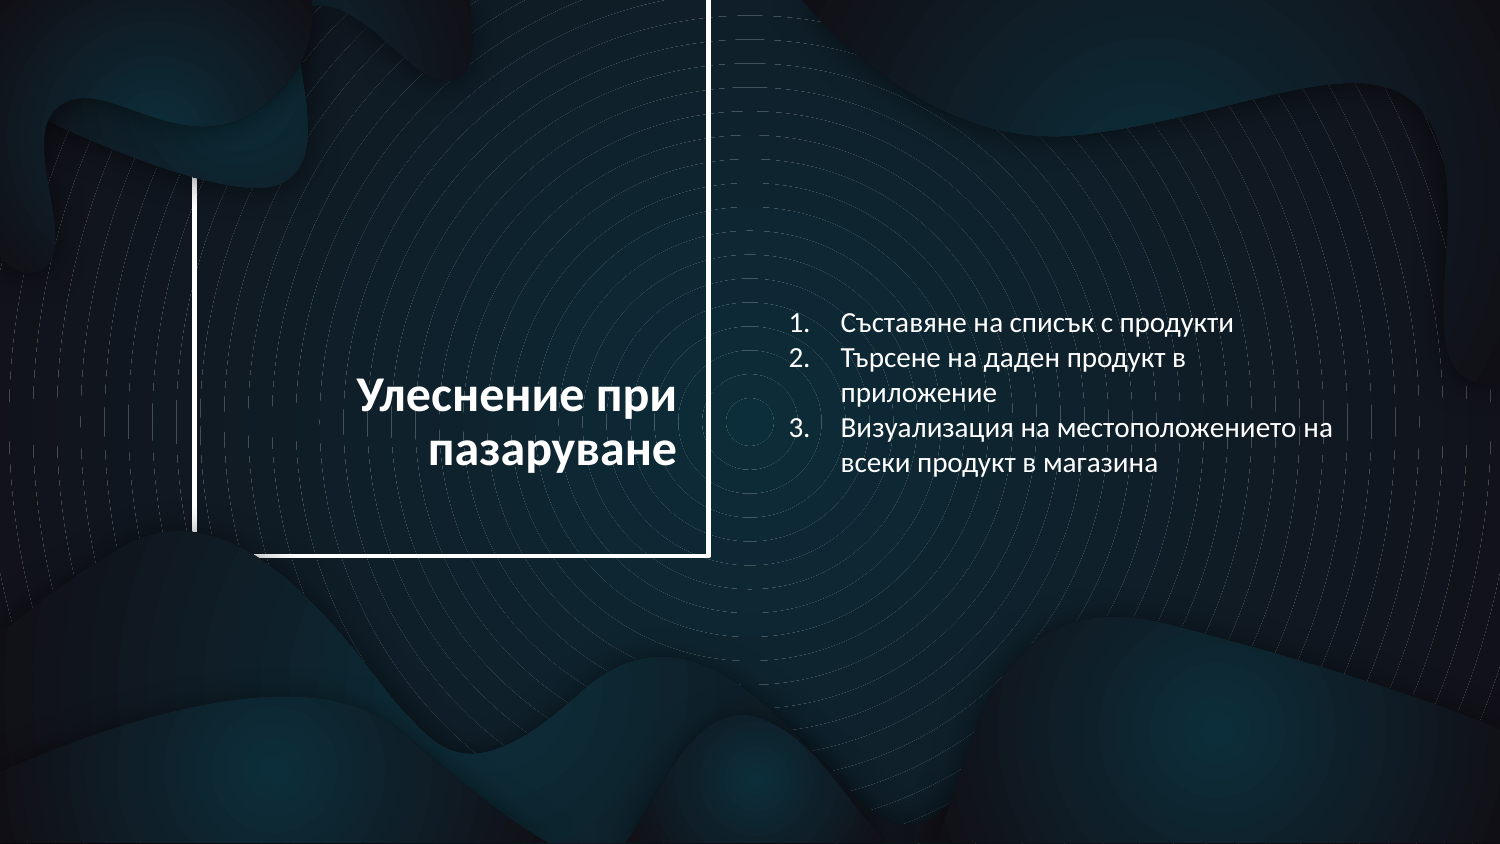

Съставяне на списък с продукти
Търсене на даден продукт в приложение
Визуализация на местоположението на всеки продукт в магазина
# Улеснение при пазаруване